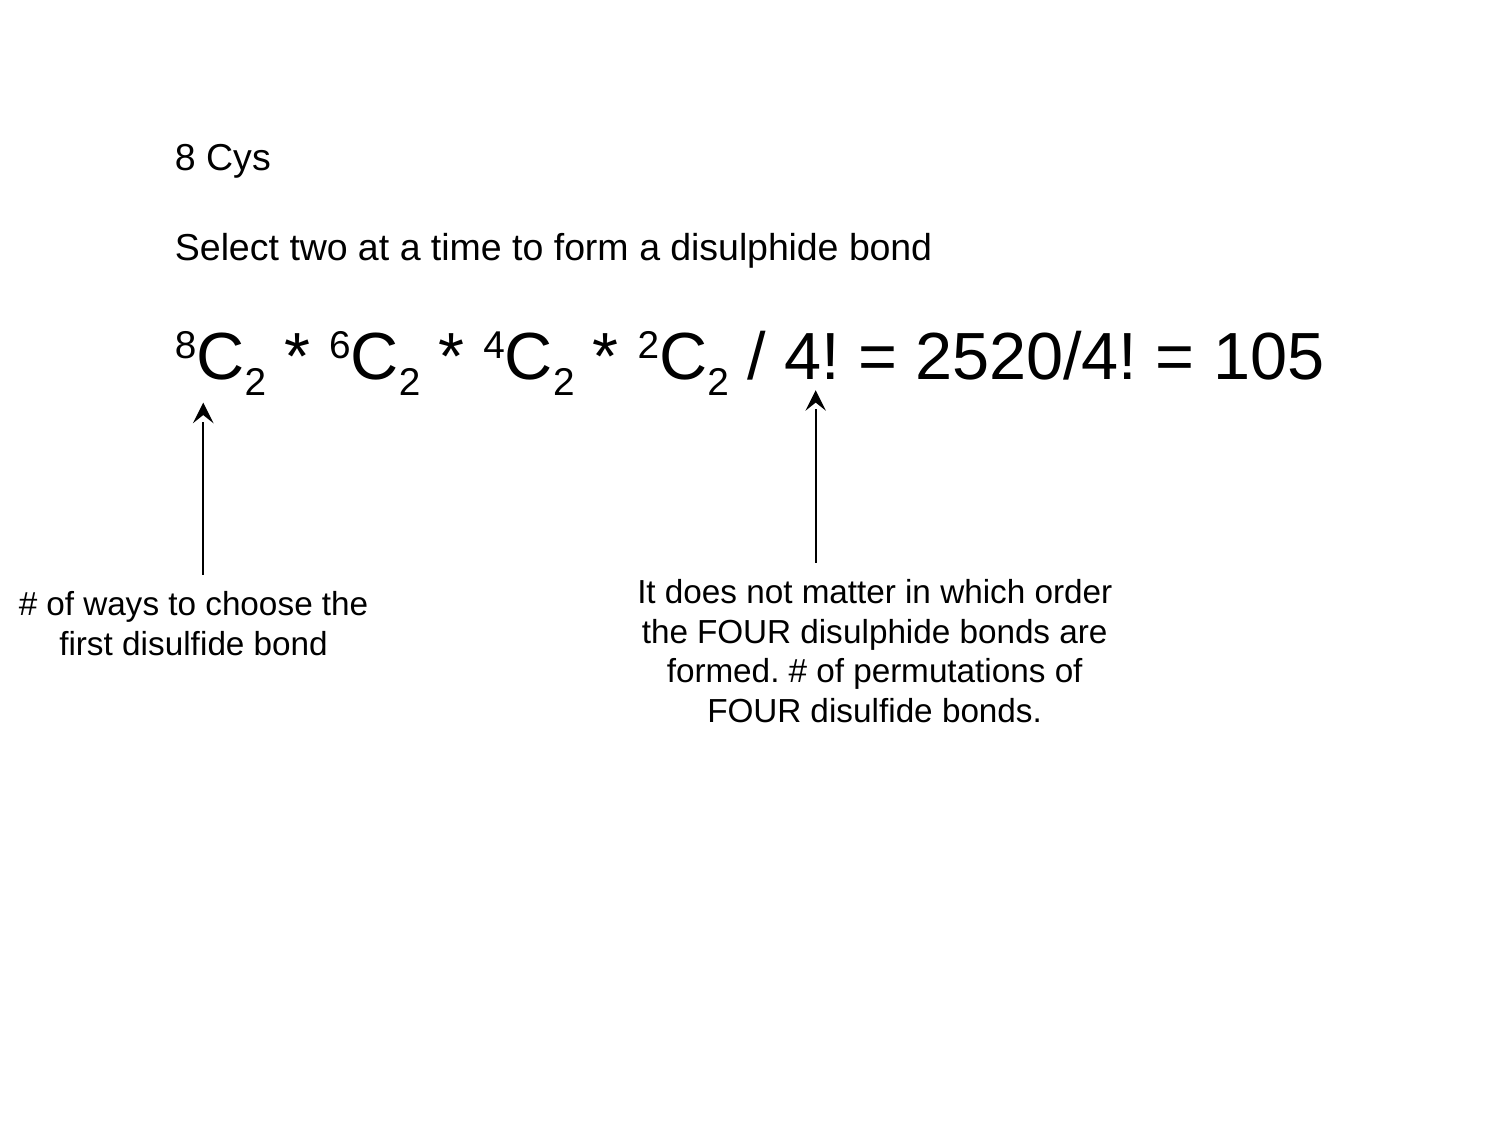

8 Cys

Select two at a time to form a disulphide bond

8C2 * 6C2 * 4C2 * 2C2 / 4! = 2520/4! = 105
It does not matter in which order the FOUR disulphide bonds are formed. # of permutations of FOUR disulfide bonds.
# of ways to choose the first disulfide bond